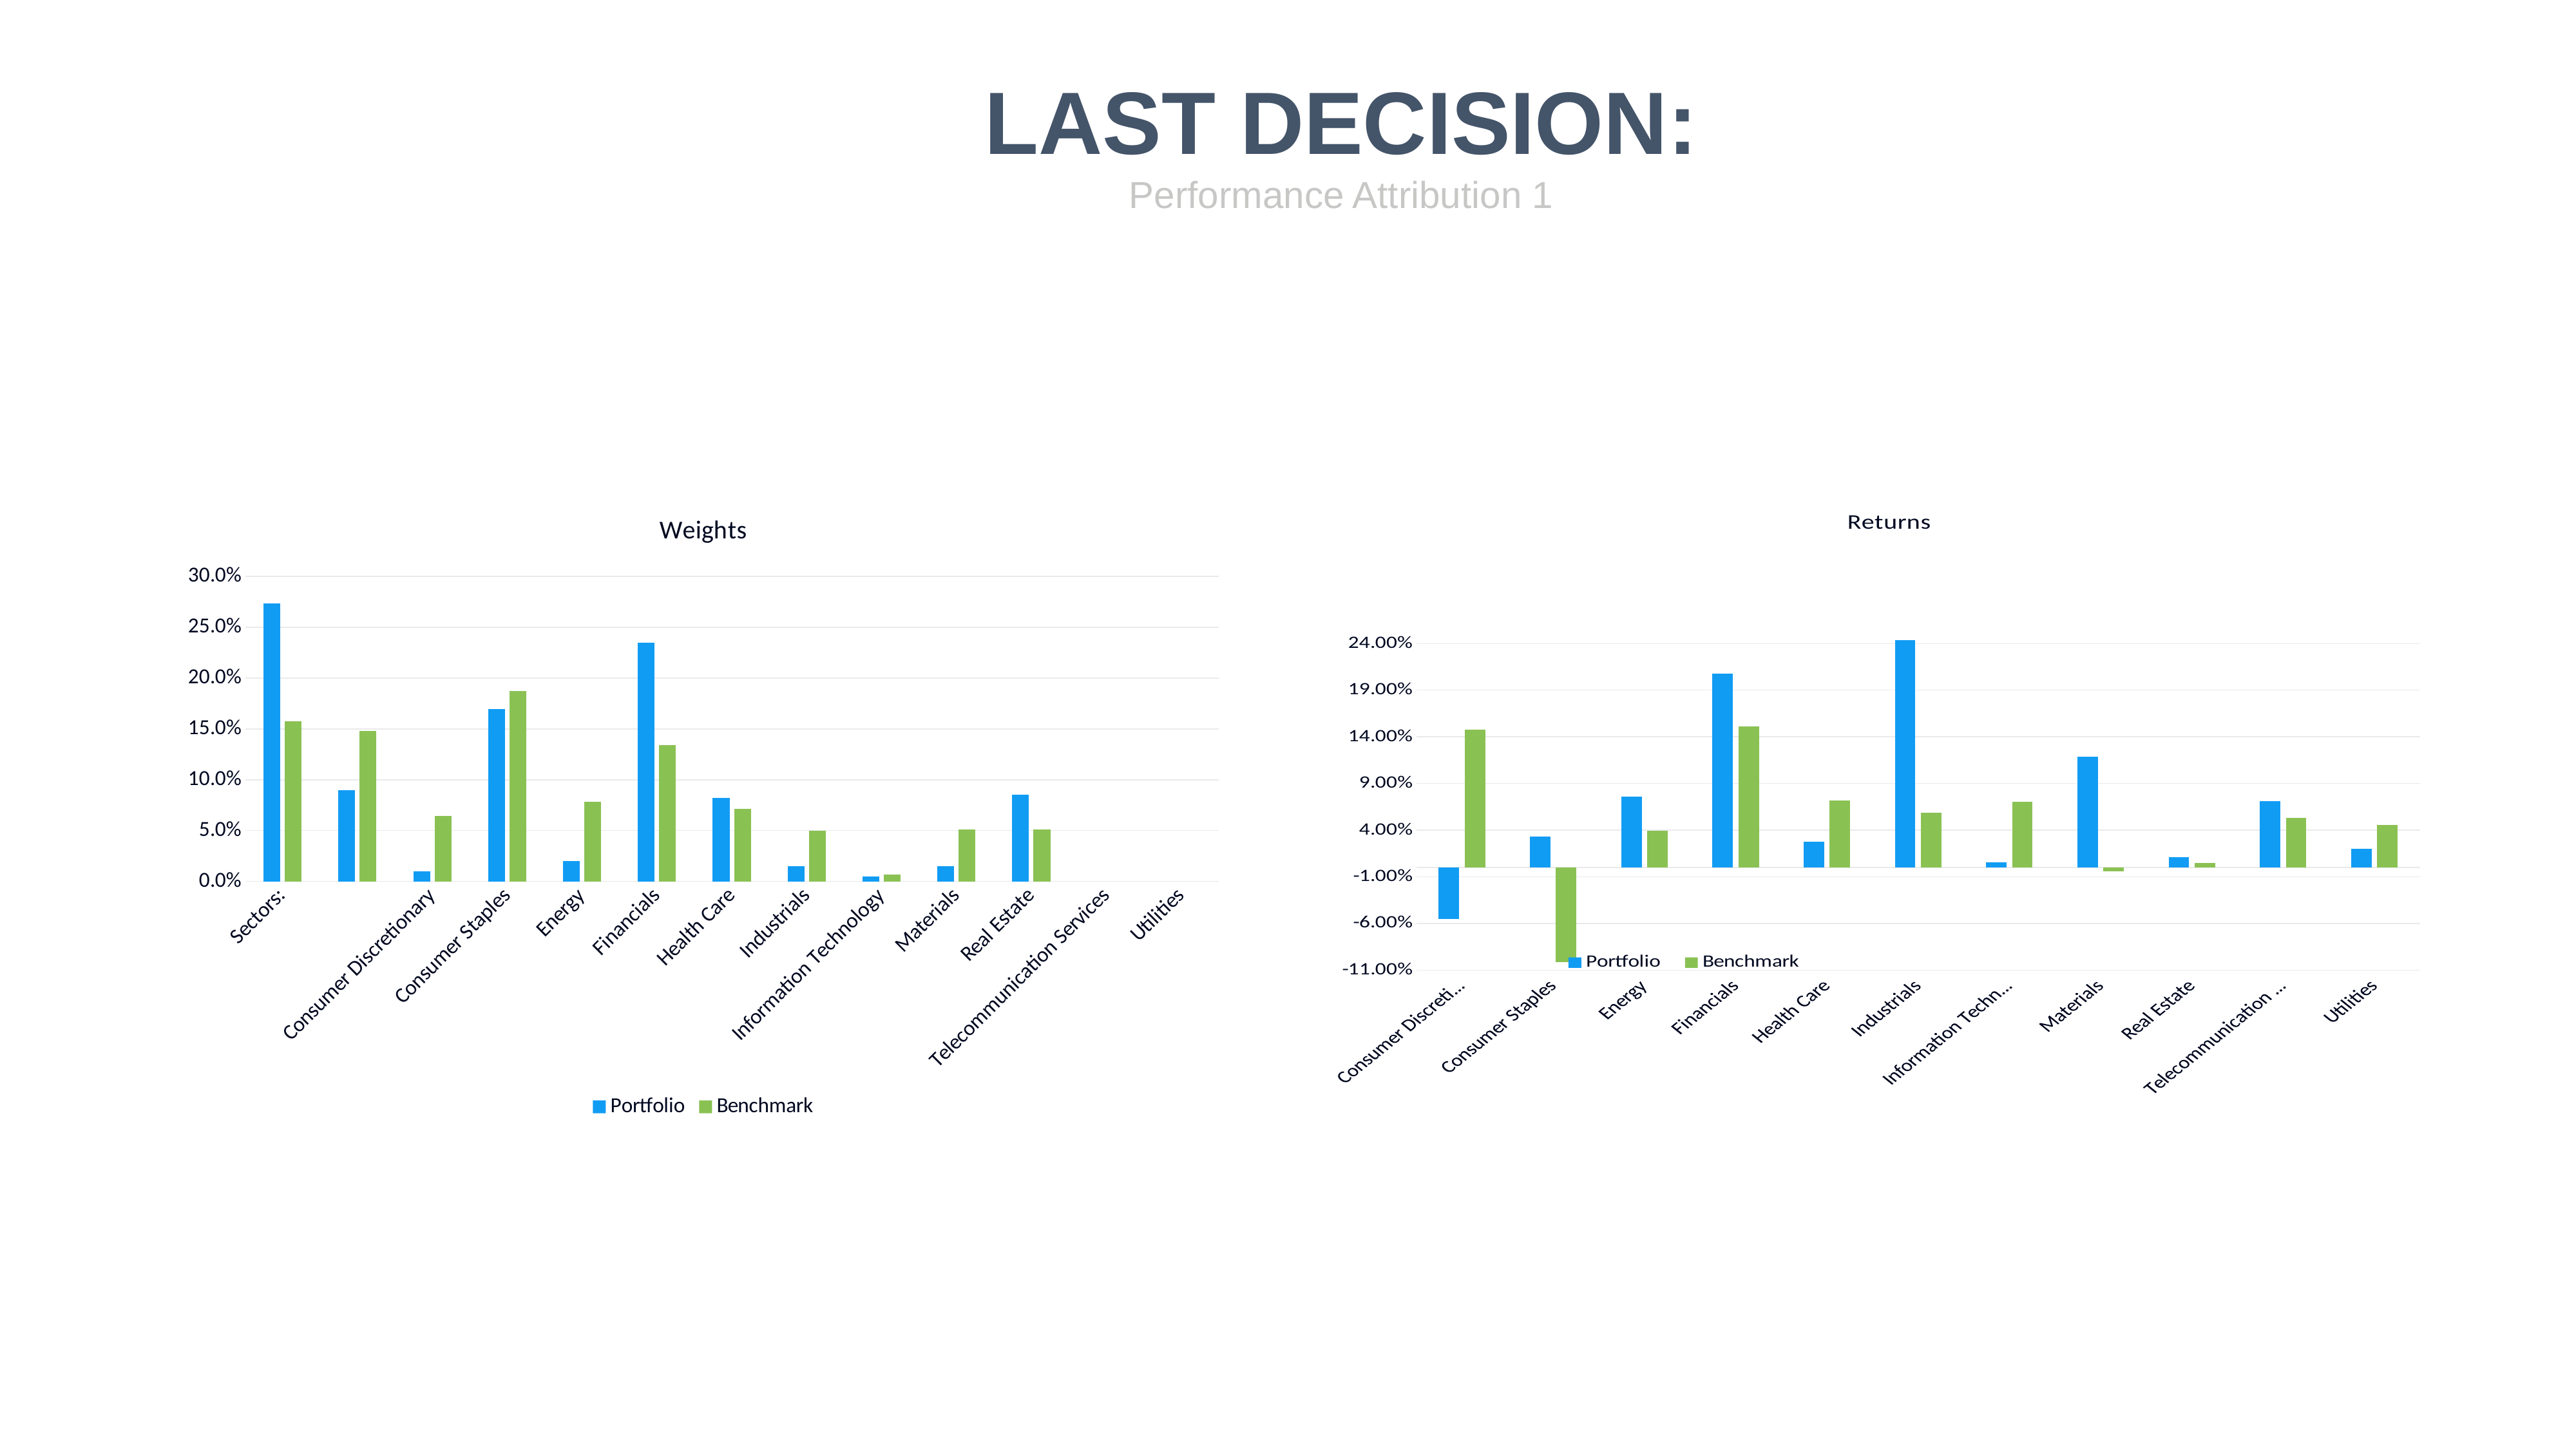

LAST DECISION:
Performance Attribution 1

[unsupported chart]

### Chart: Returns

| Category | Portfolio | Benchmark |
|---|---|---|
| Consumer Discretionary | -0.0555876028838565 | 0.147388252030179 |
| Consumer Staples | 0.0331396821932053 | -0.101500360388648 |
| Energy | 0.0756715242977552 | 0.0391181436832526 |
| Financials | 0.207478143781036 | 0.15121614007785 |
| Health Care | 0.0276489489864995 | 0.0718019901580718 |
| Industrials | 0.243775594400504 | 0.0585879454587552 |
| Information Technology | 0.00560884502919734 | 0.0703709259983469 |
| Materials | 0.118561527094818 | -0.00424929813935748 |
| Real Estate | 0.0112653916688499 | 0.00447368421052618 |
| Telecommunication Services | 0.0713551716121741 | 0.053232296302284 |
| Utilities | 0.0201328924899969 | 0.0455215098988616 |